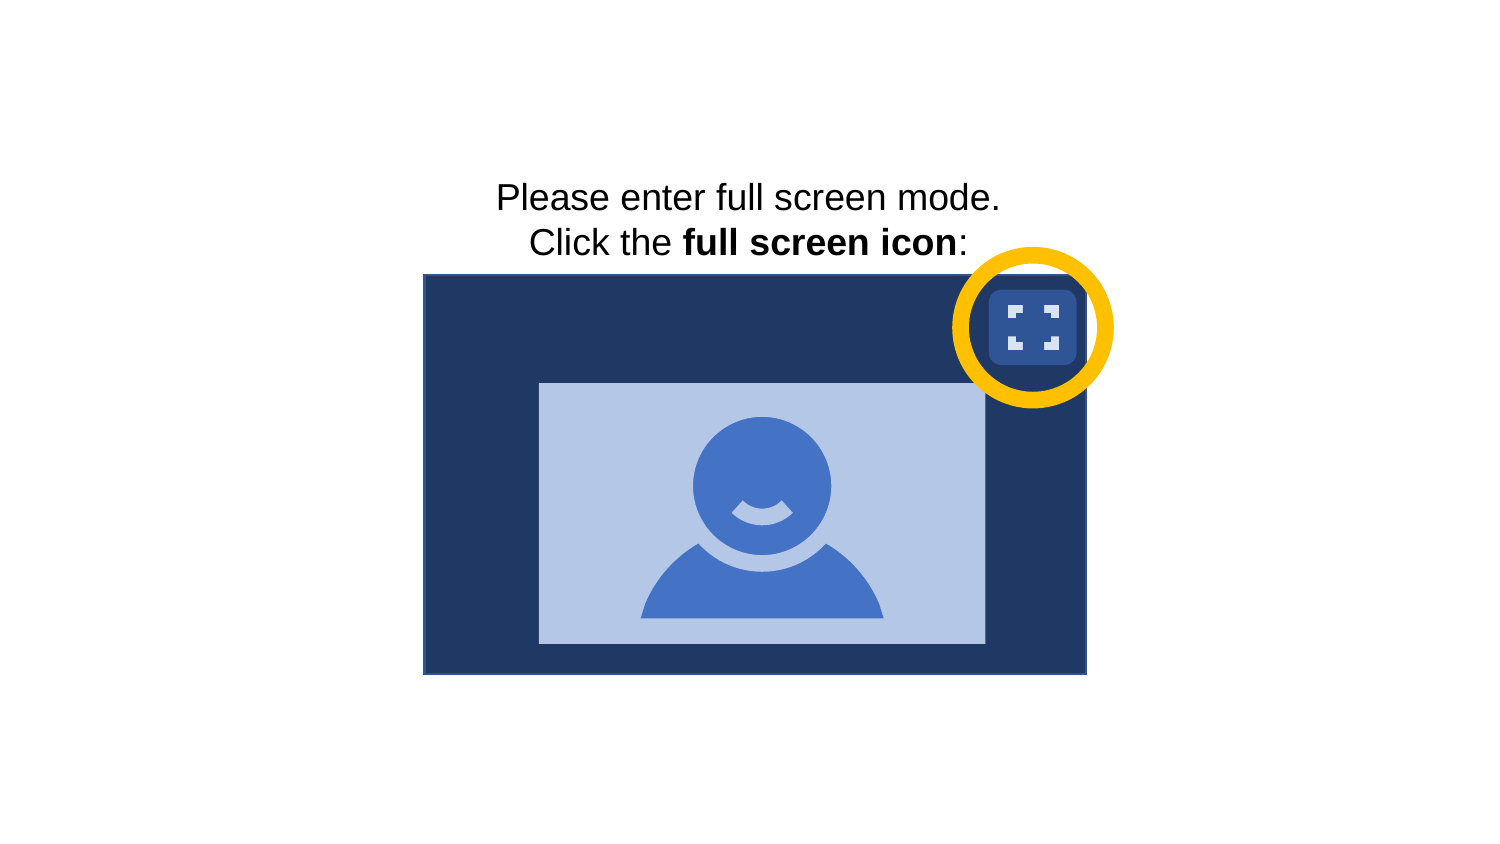

Please enter full screen mode.
Click the full screen icon: